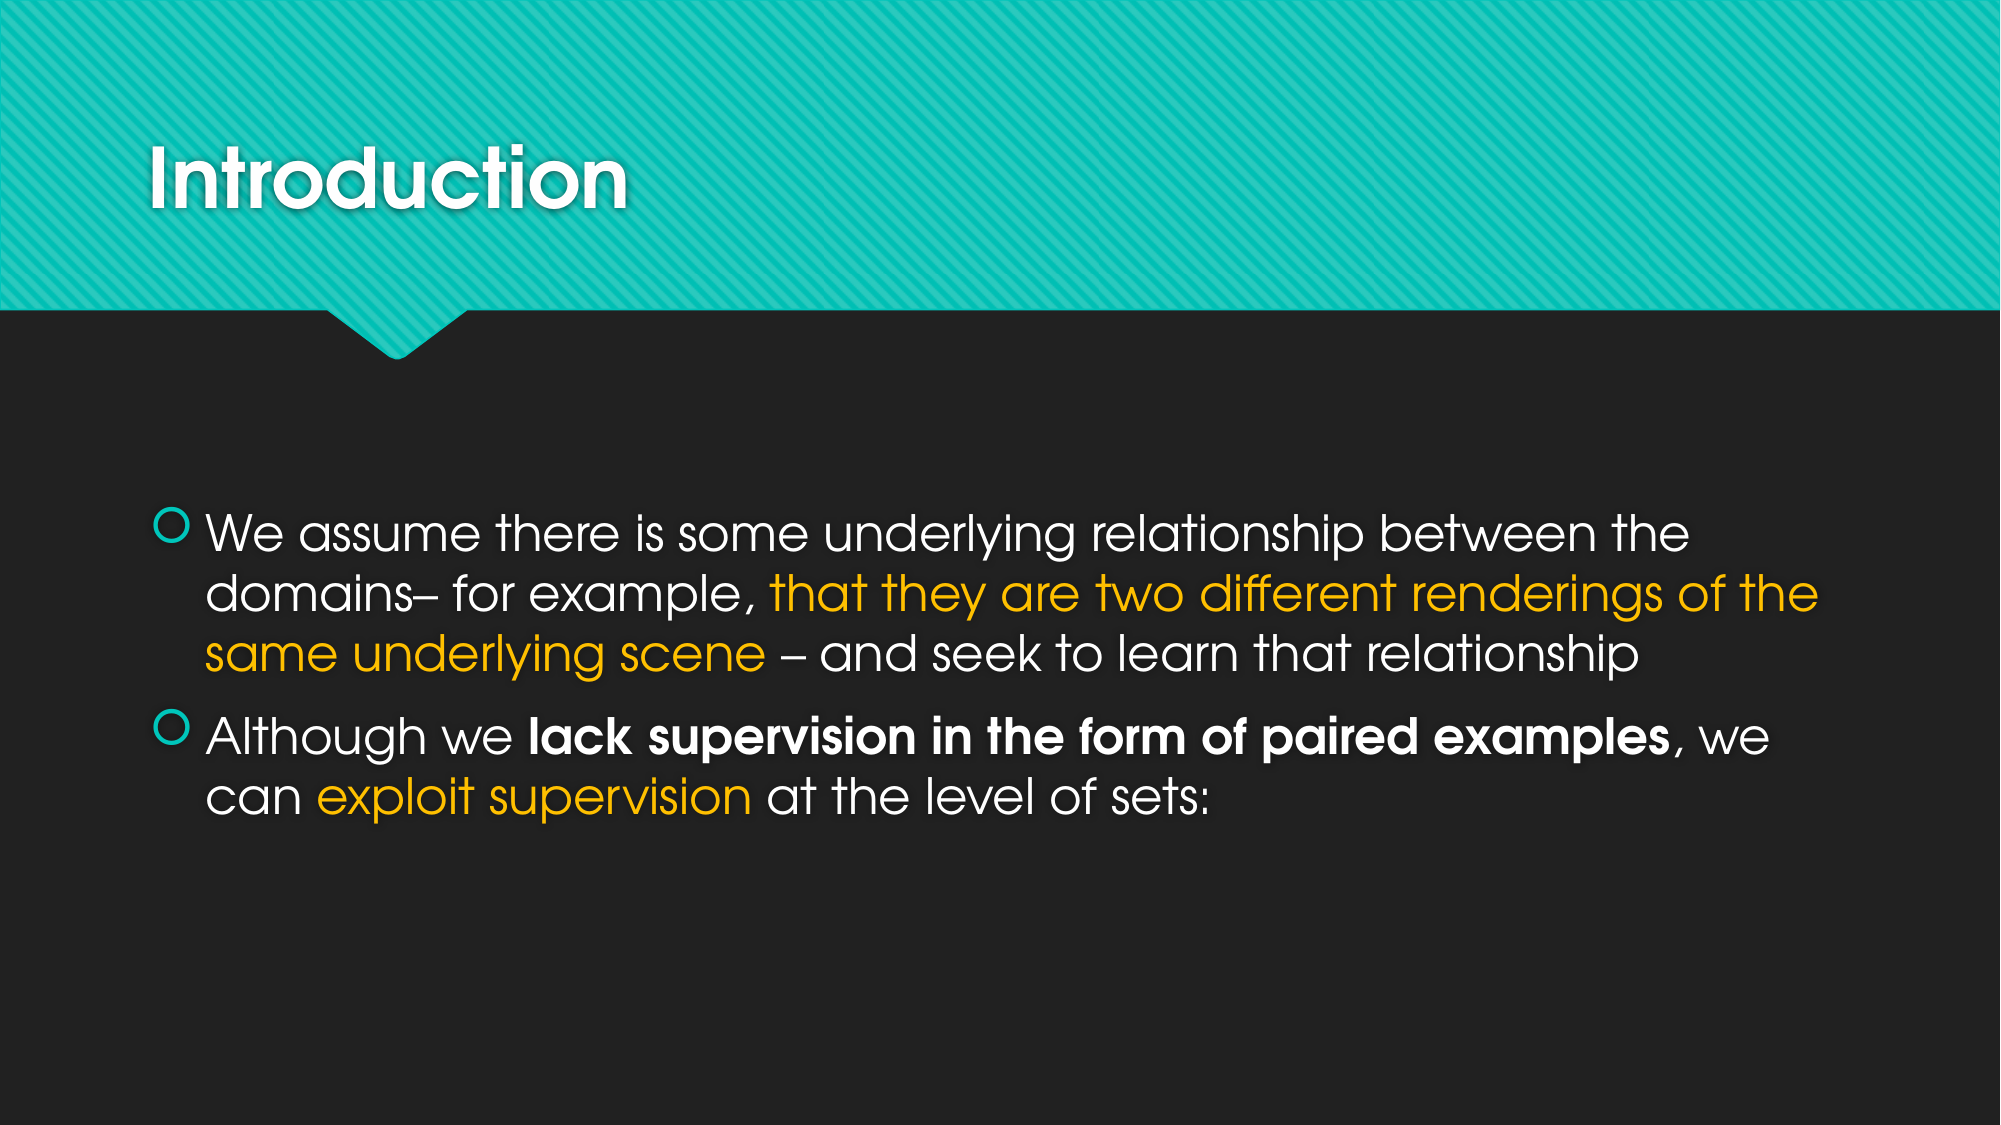

# Introduction
We assume there is some underlying relationship between the domains– for example, that they are two different renderings of the same underlying scene – and seek to learn that relationship
Although we lack supervision in the form of paired examples, we can exploit supervision at the level of sets: